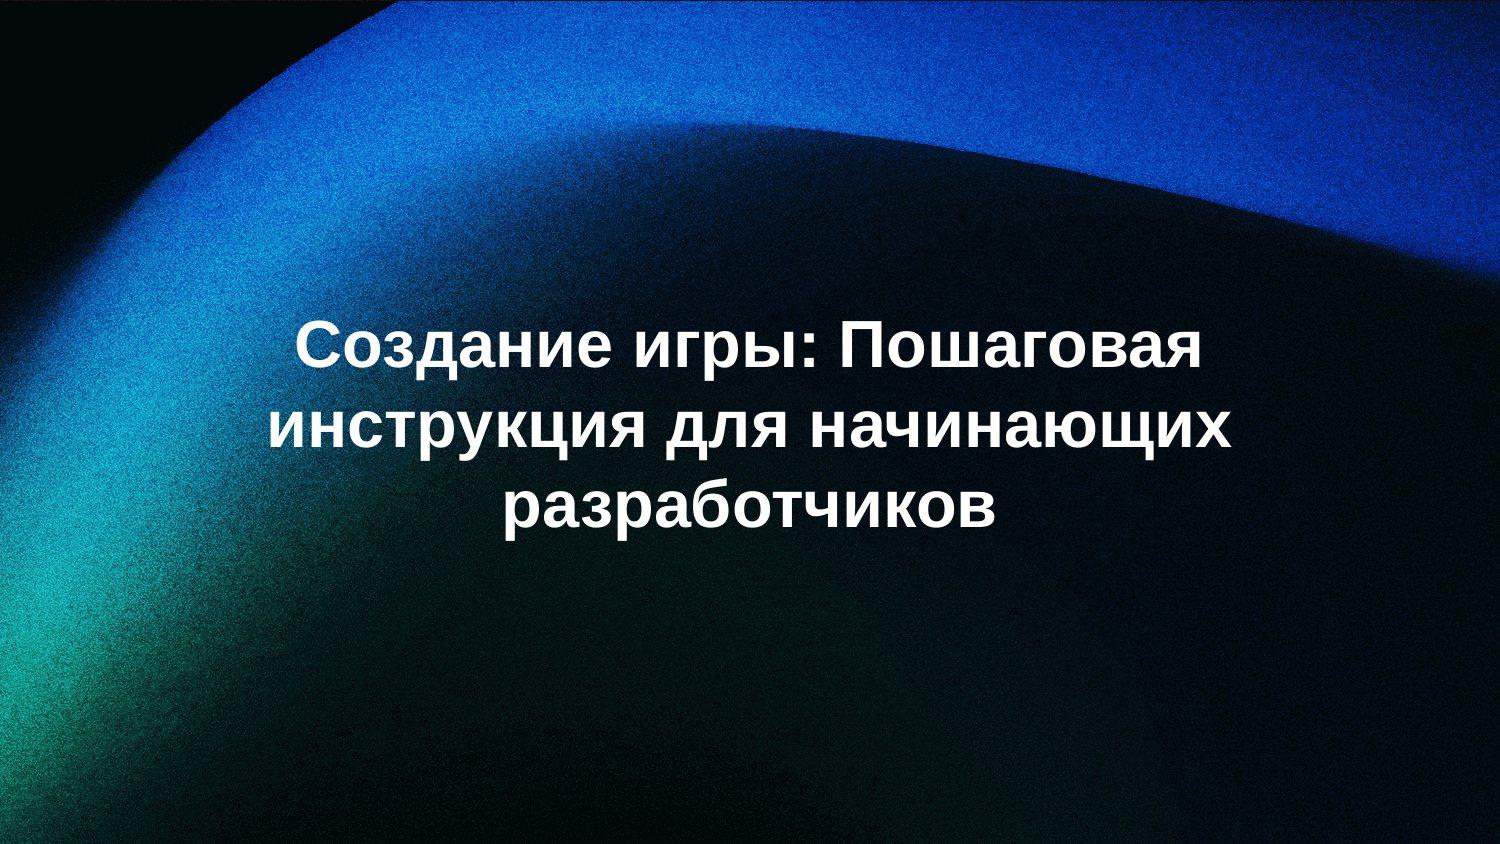

Создание игры: Пошаговая инструкция для начинающих разработчиков